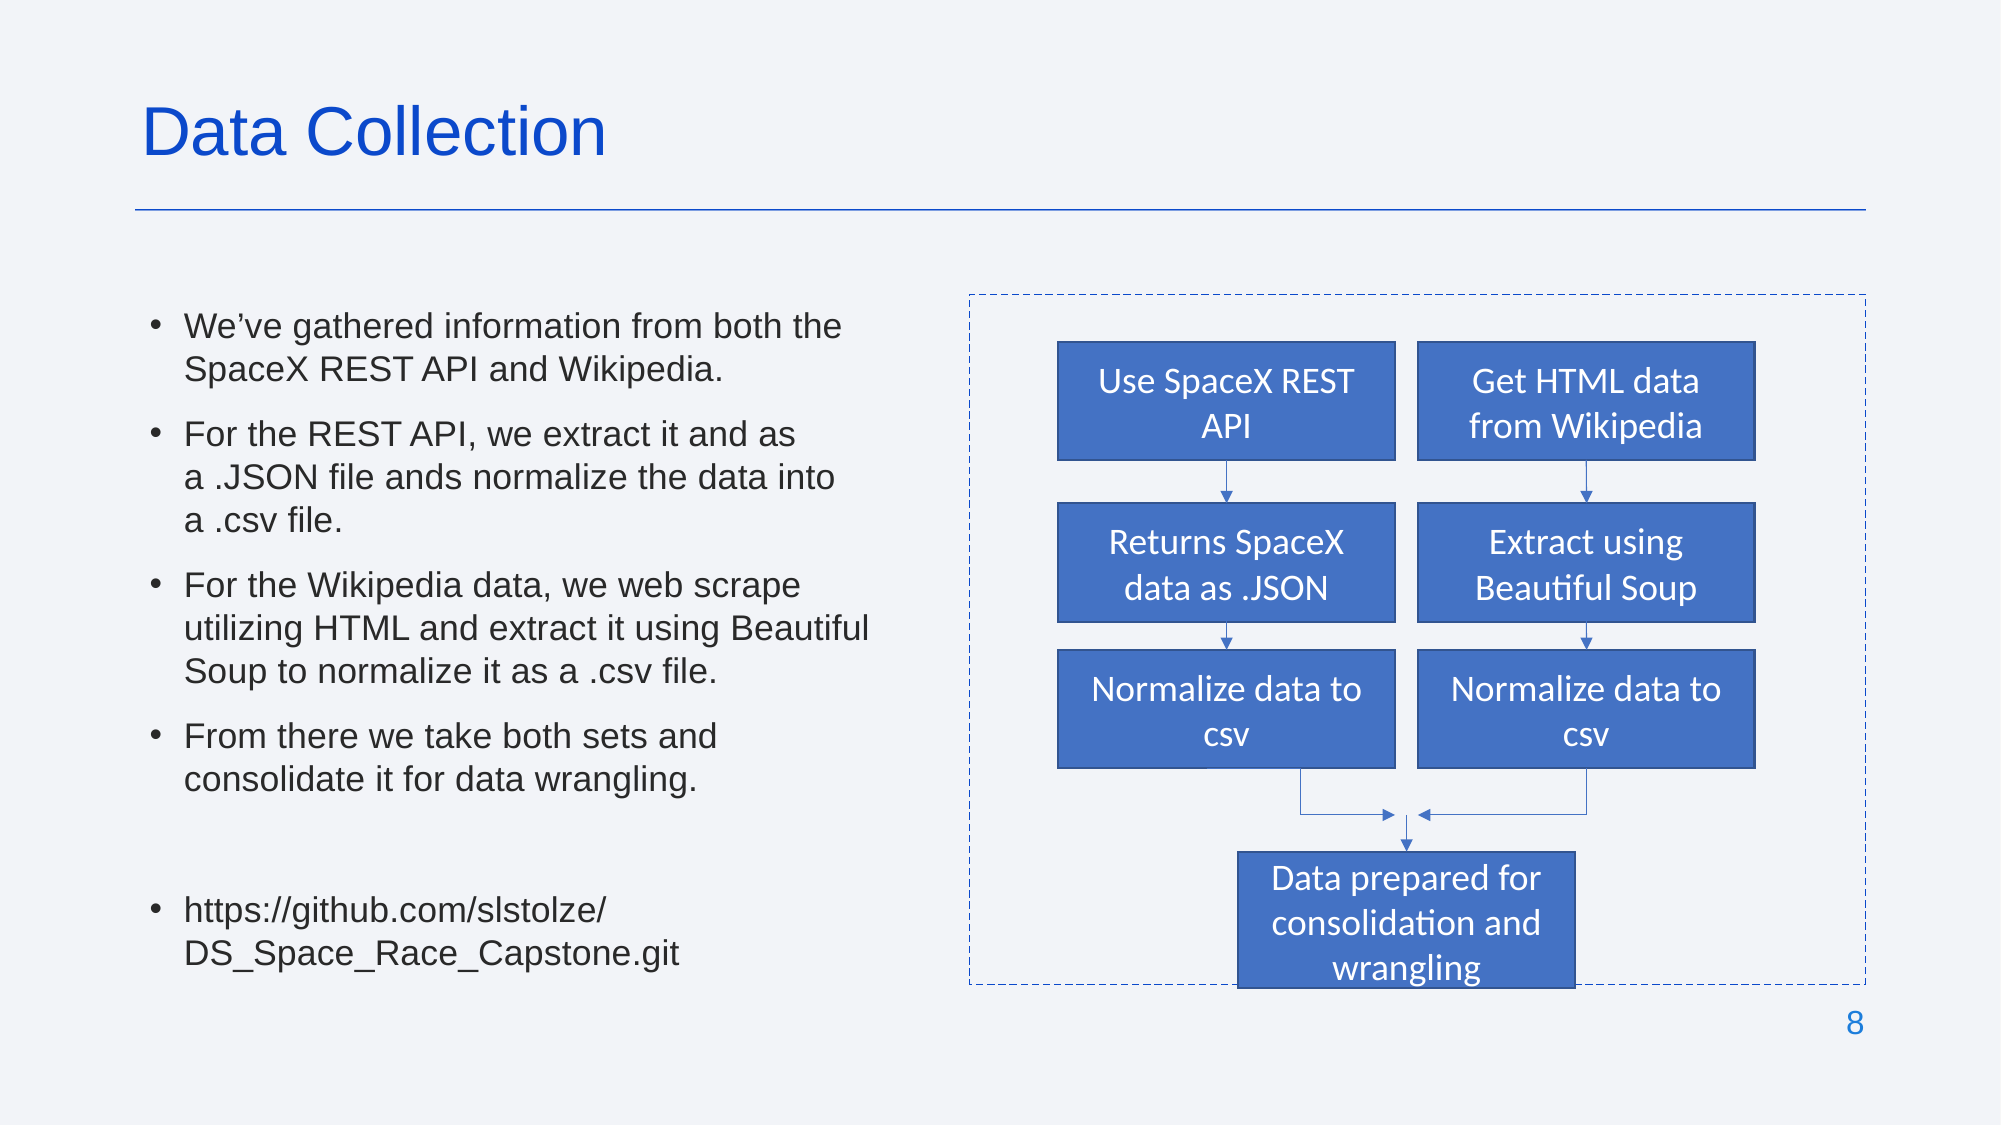

Data Collection

We’ve gathered information from both the SpaceX REST API and Wikipedia.
For the REST API, we extract it and as a .JSON file ands normalize the data into a .csv file.
For the Wikipedia data, we web scrape utilizing HTML and extract it using Beautiful Soup to normalize it as a .csv file.
From there we take both sets and consolidate it for data wrangling.

https://github.com/slstolze/DS_Space_Race_Capstone.git

Use SpaceX REST API
Get HTML data from Wikipedia
Returns SpaceX data as .JSON
Extract using Beautiful Soup
Normalize data to csv
Normalize data to csv
Data prepared for consolidation and wrangling
8